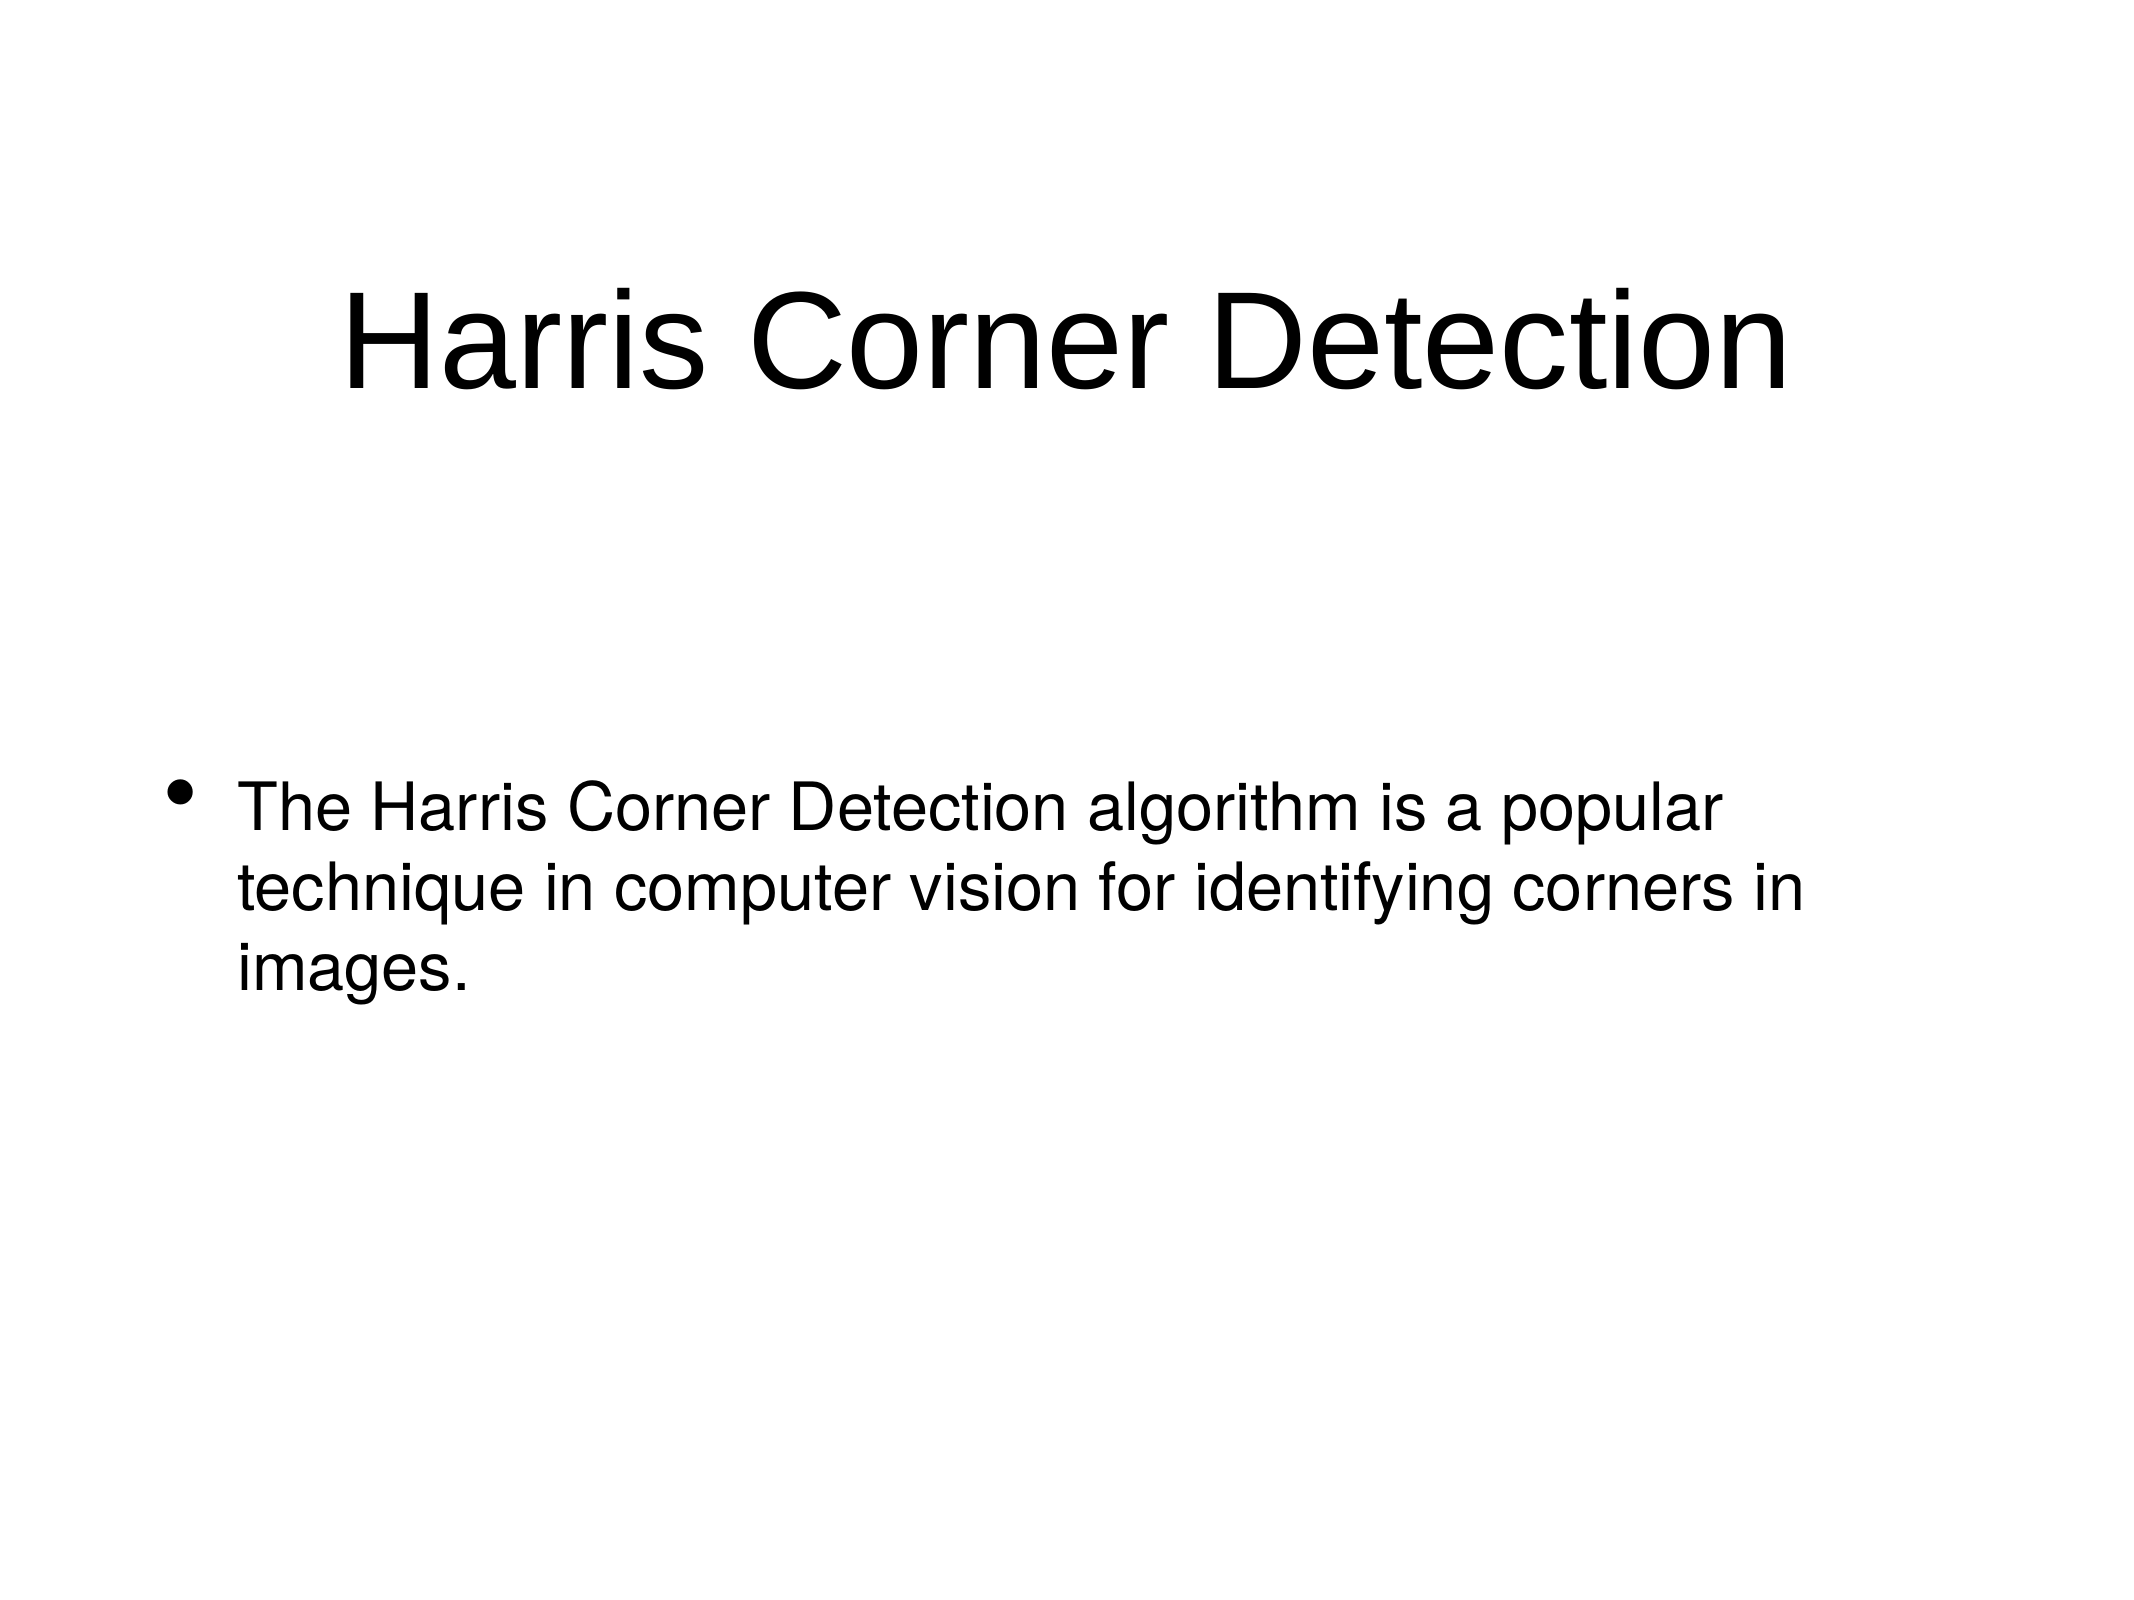

# Harris Corner Detection

The Harris Corner Detection algorithm is a popular technique in computer vision for identifying corners in images.